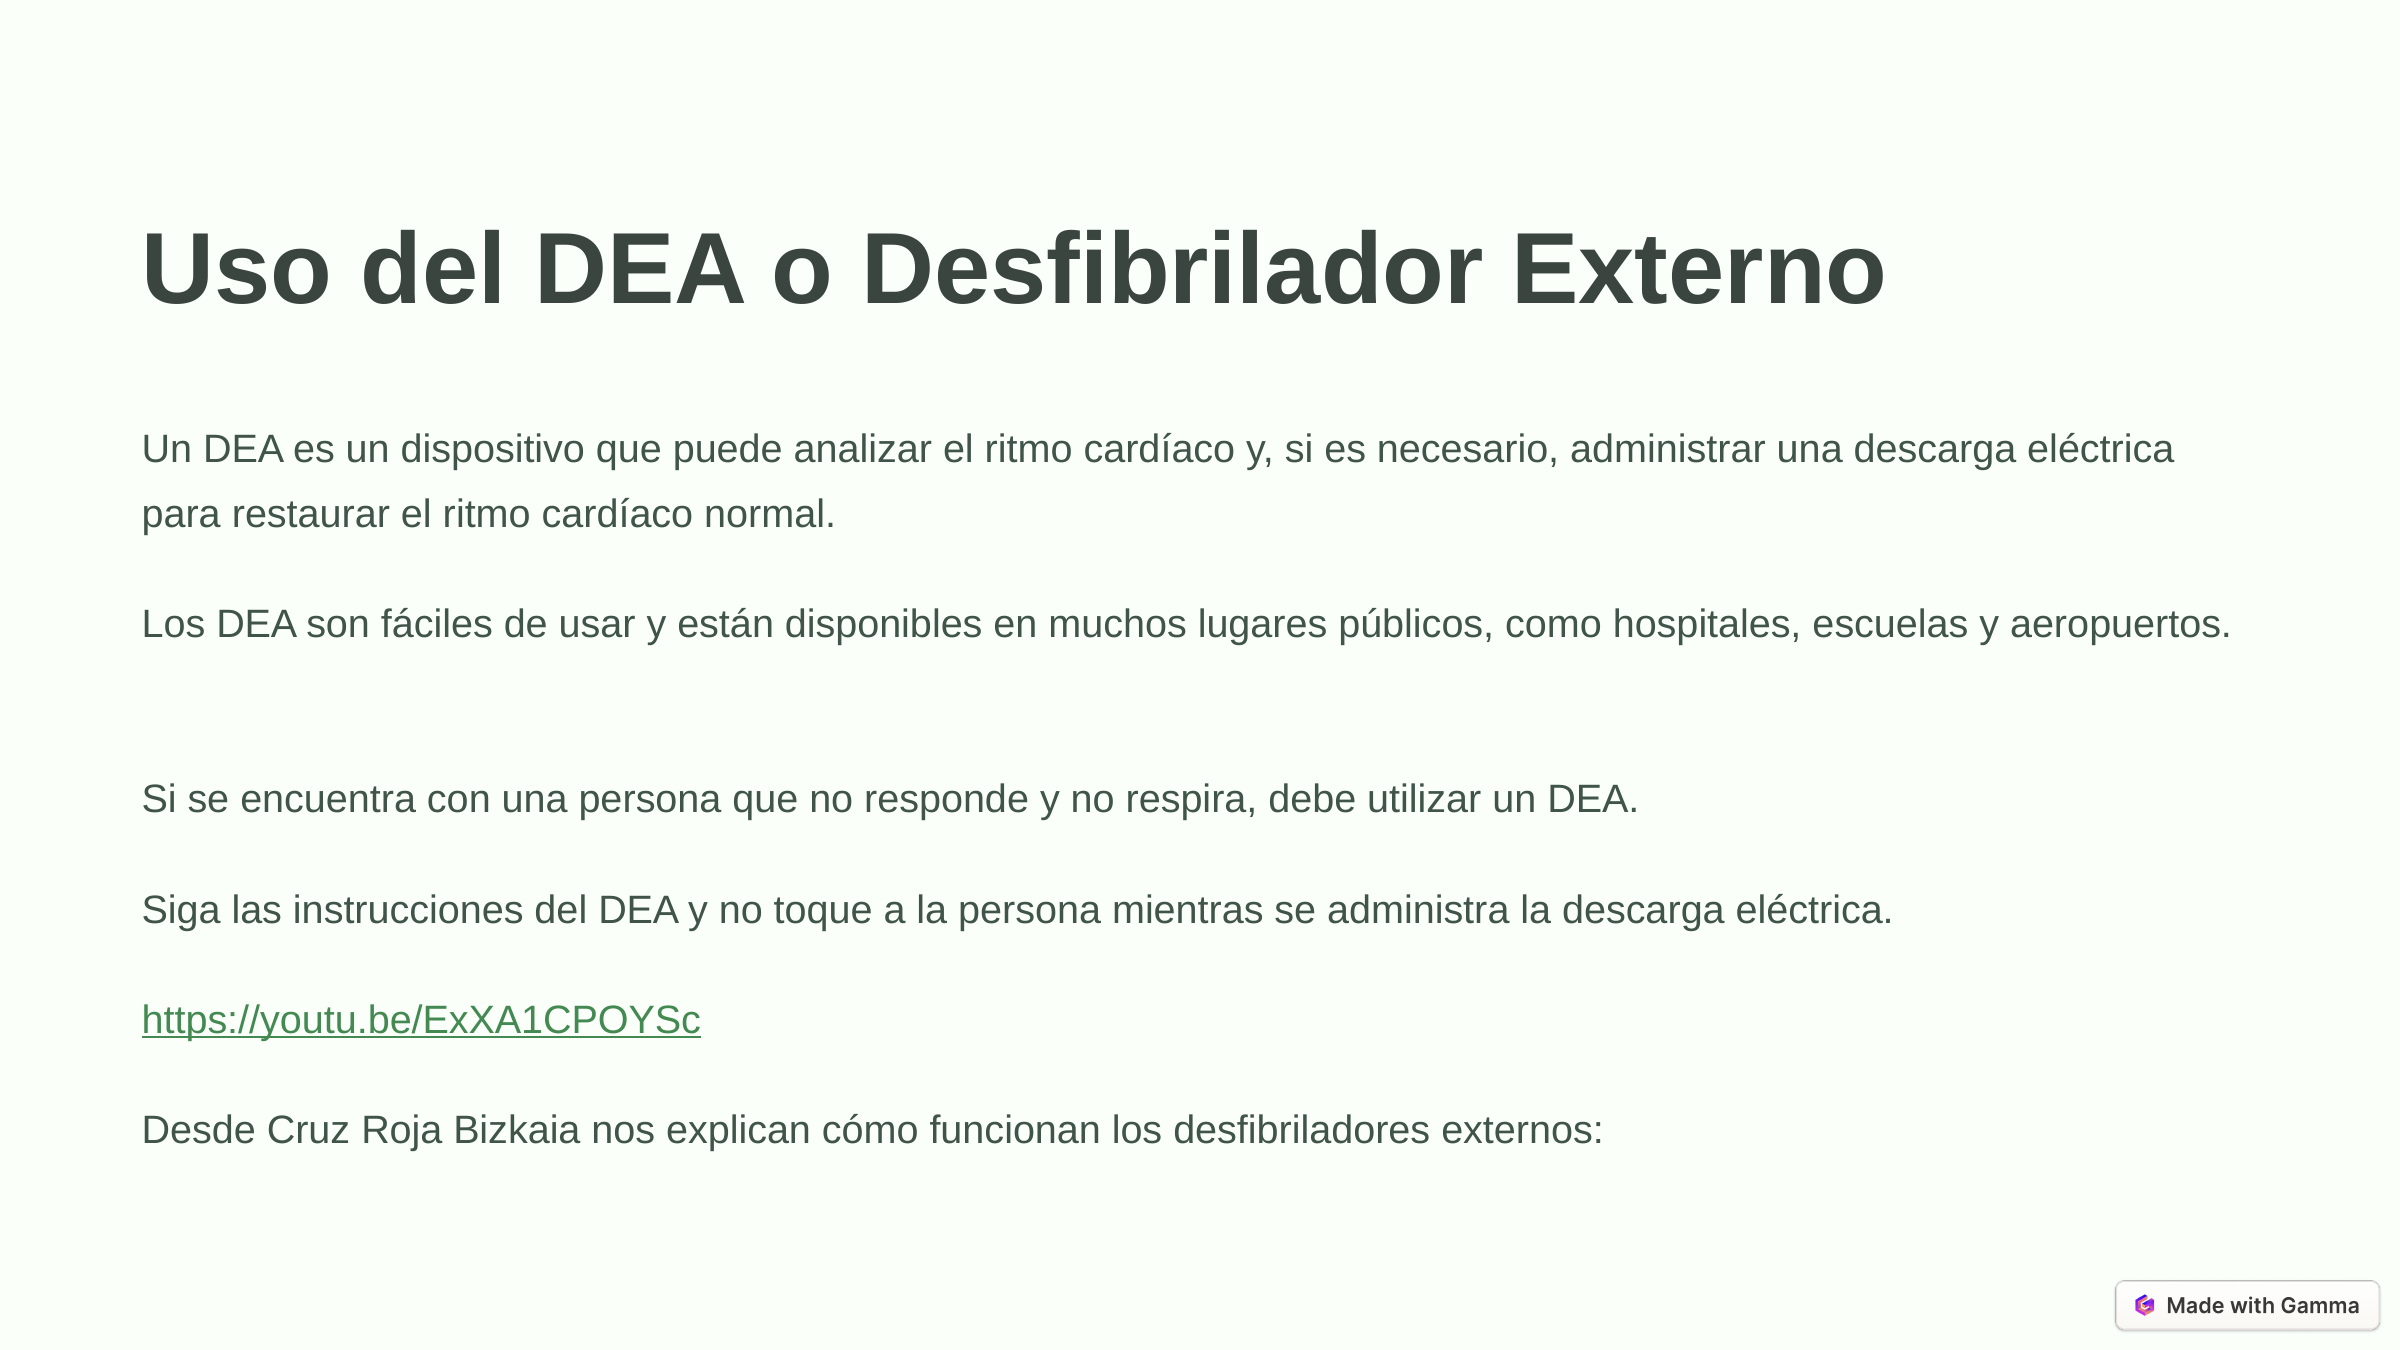

Uso del DEA o Desfibrilador Externo
Un DEA es un dispositivo que puede analizar el ritmo cardíaco y, si es necesario, administrar una descarga eléctrica para restaurar el ritmo cardíaco normal.
Los DEA son fáciles de usar y están disponibles en muchos lugares públicos, como hospitales, escuelas y aeropuertos.
Si se encuentra con una persona que no responde y no respira, debe utilizar un DEA.
Siga las instrucciones del DEA y no toque a la persona mientras se administra la descarga eléctrica.
https://youtu.be/ExXA1CPOYSc
Desde Cruz Roja Bizkaia nos explican cómo funcionan los desfibriladores externos: